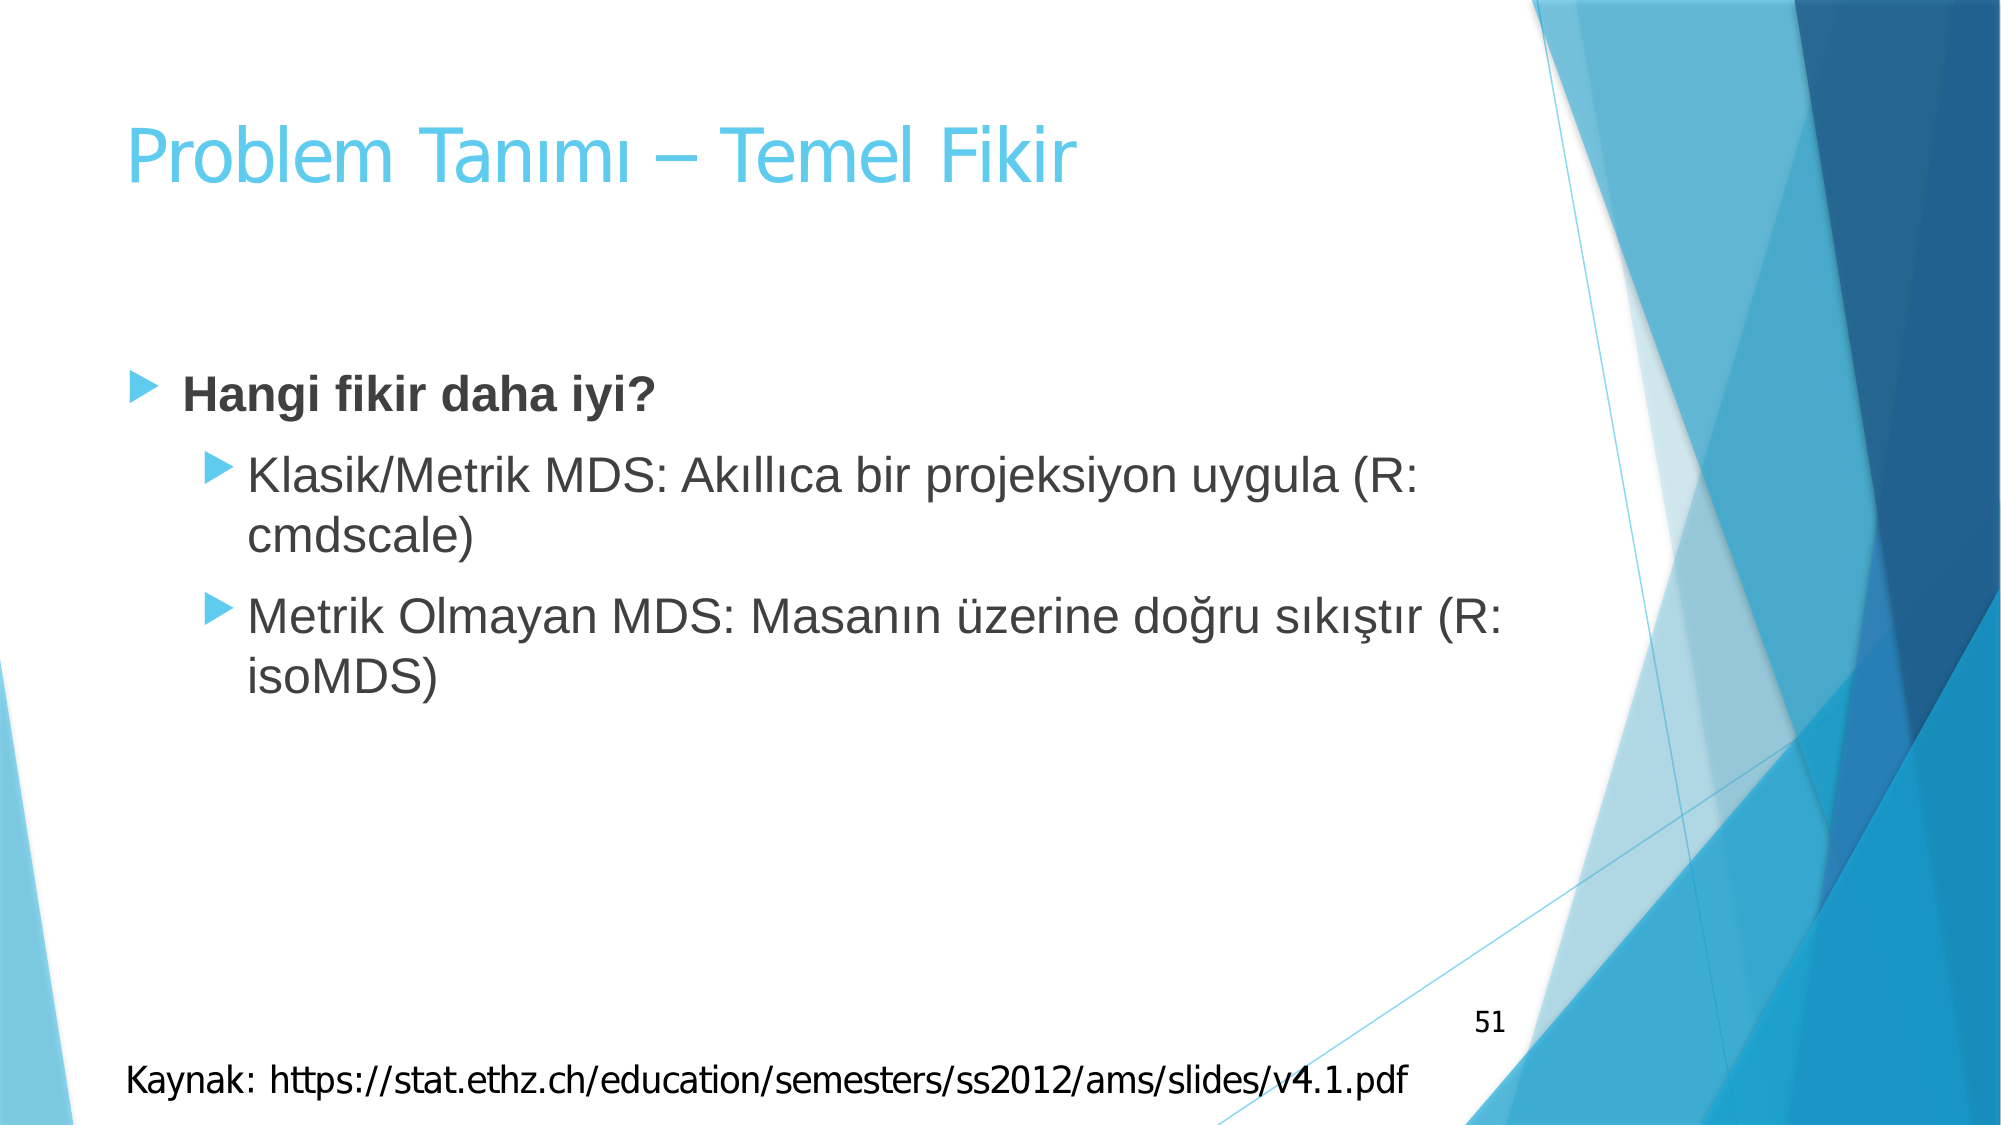

# Problem Tanımı – Temel Fikir
Hangi fikir daha iyi?
Klasik/Metrik MDS: Akıllıca bir projeksiyon uygula (R: cmdscale)
Metrik Olmayan MDS: Masanın üzerine doğru sıkıştır (R: isoMDS)
51
Kaynak: https://stat.ethz.ch/education/semesters/ss2012/ams/slides/v4.1.pdf